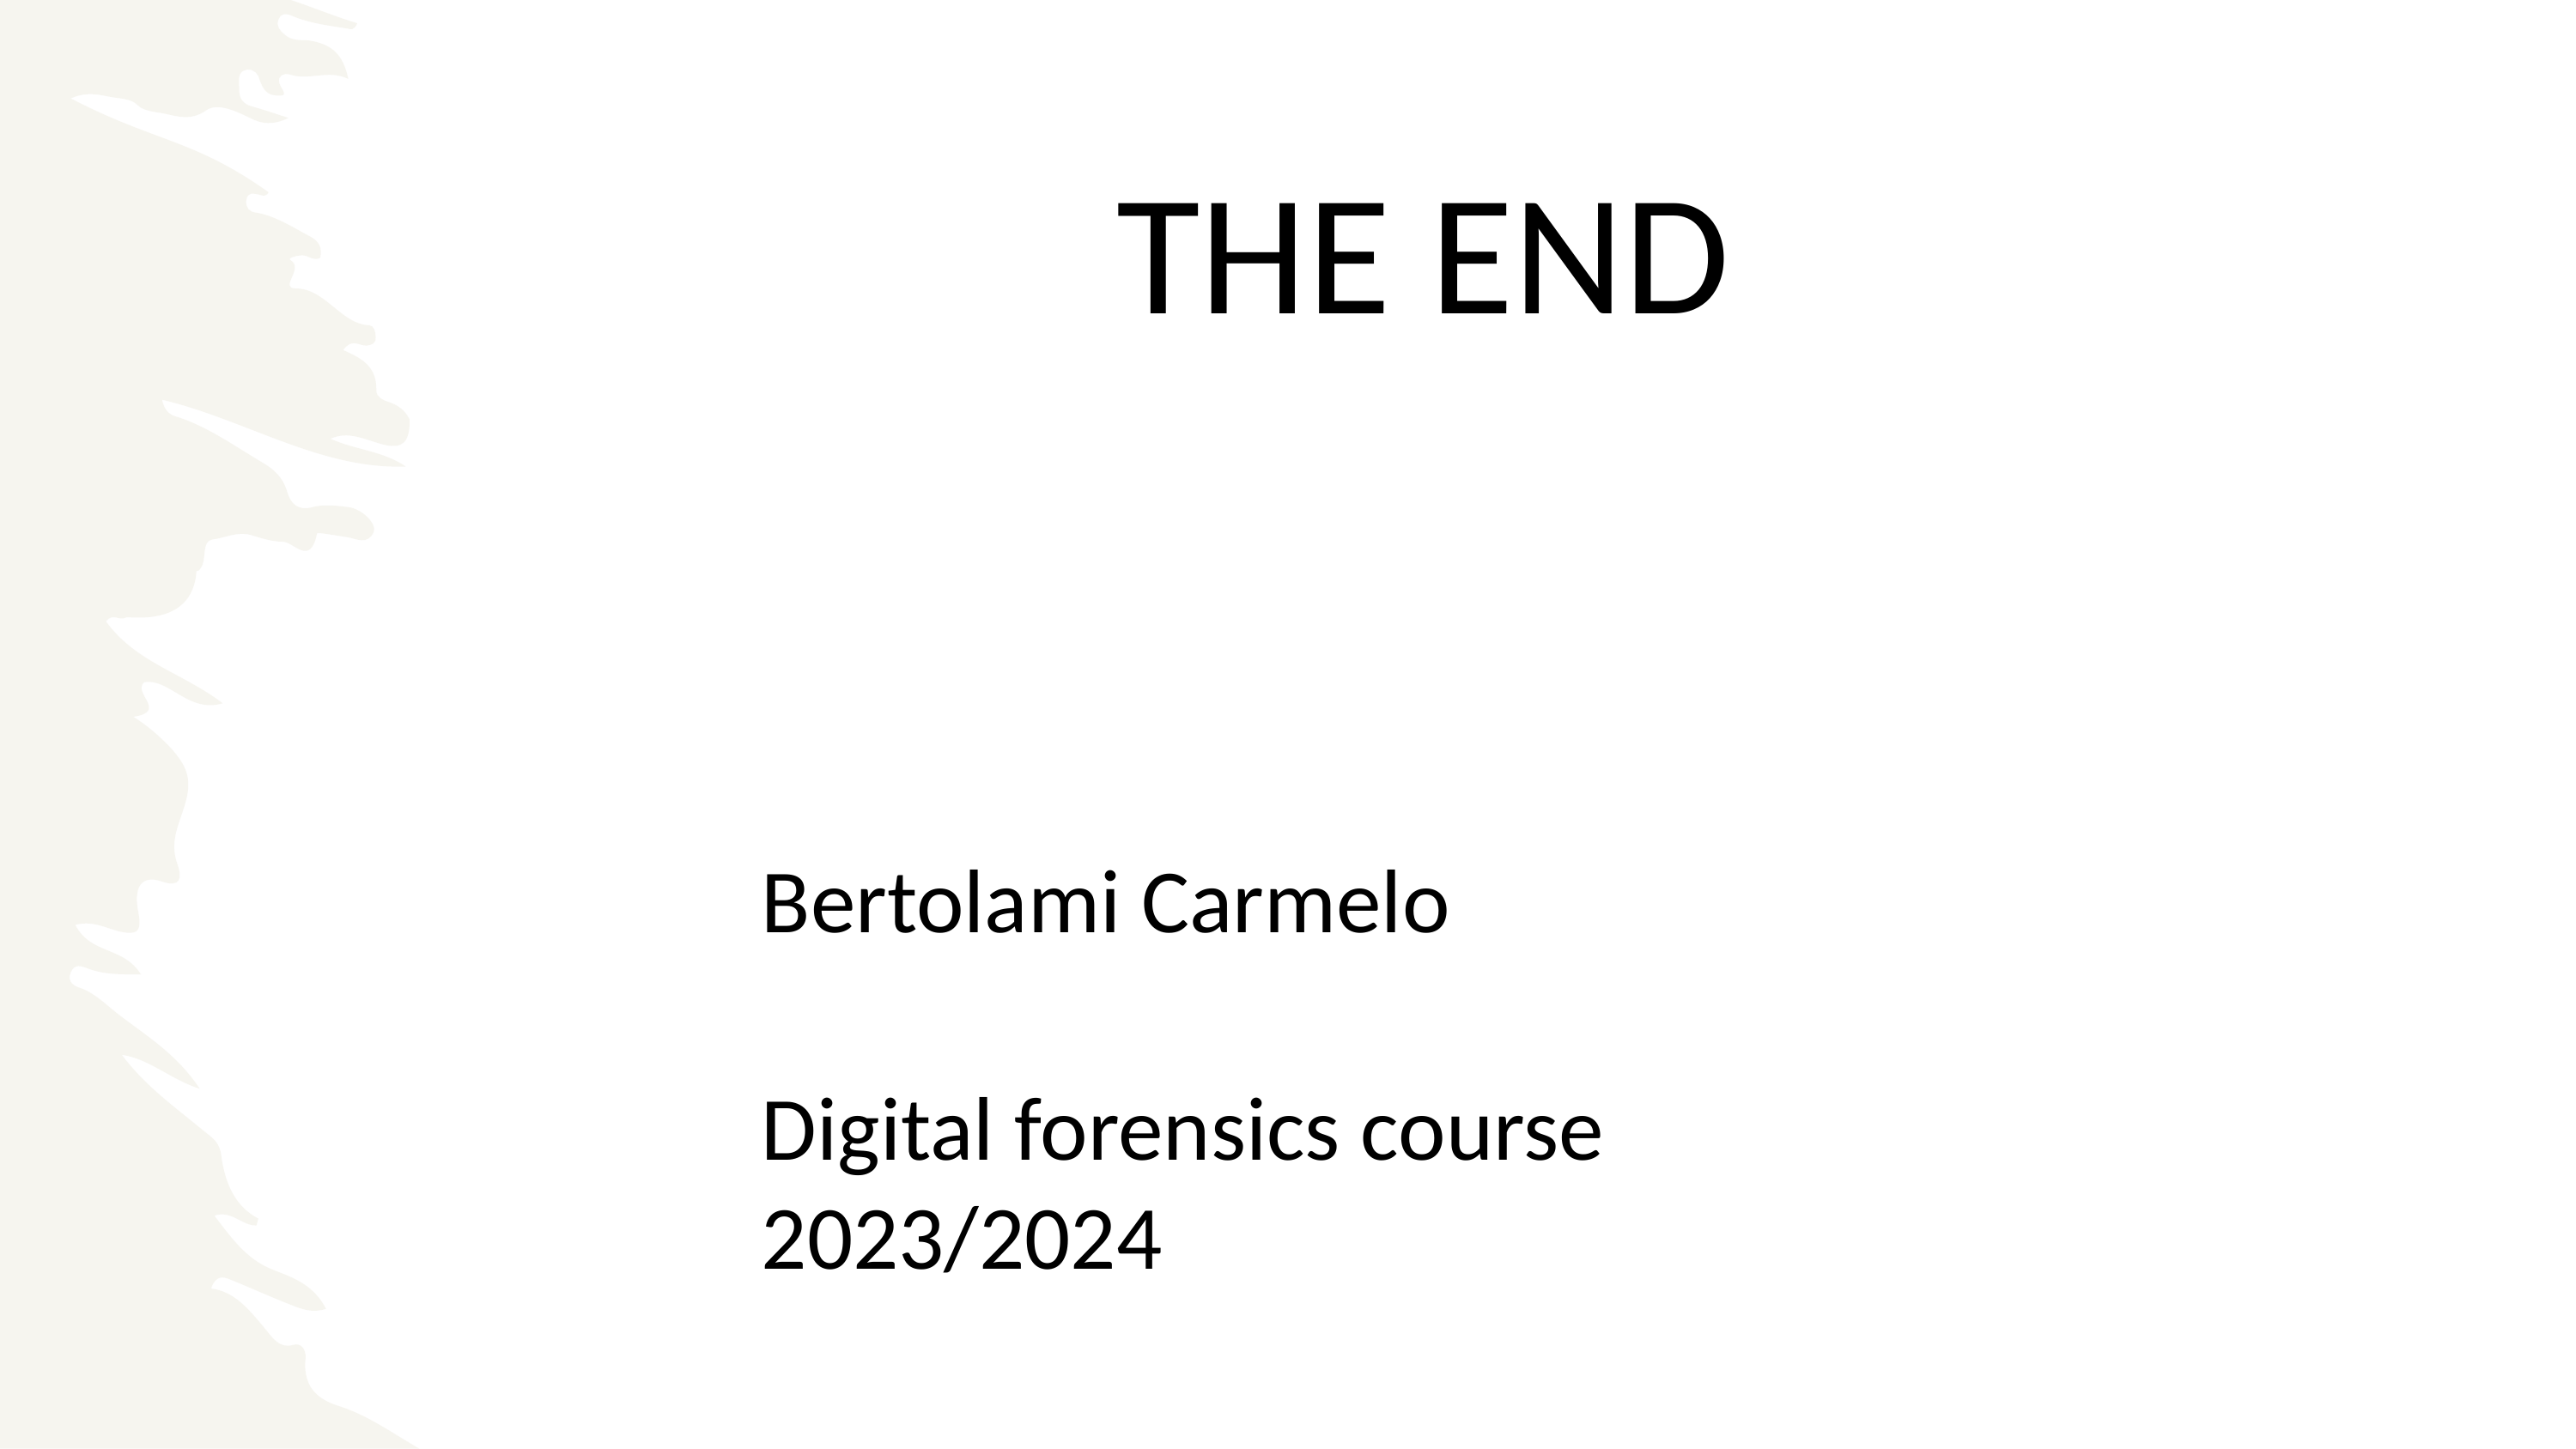

THE END
Bertolami Carmelo
Digital forensics course 
2023/2024